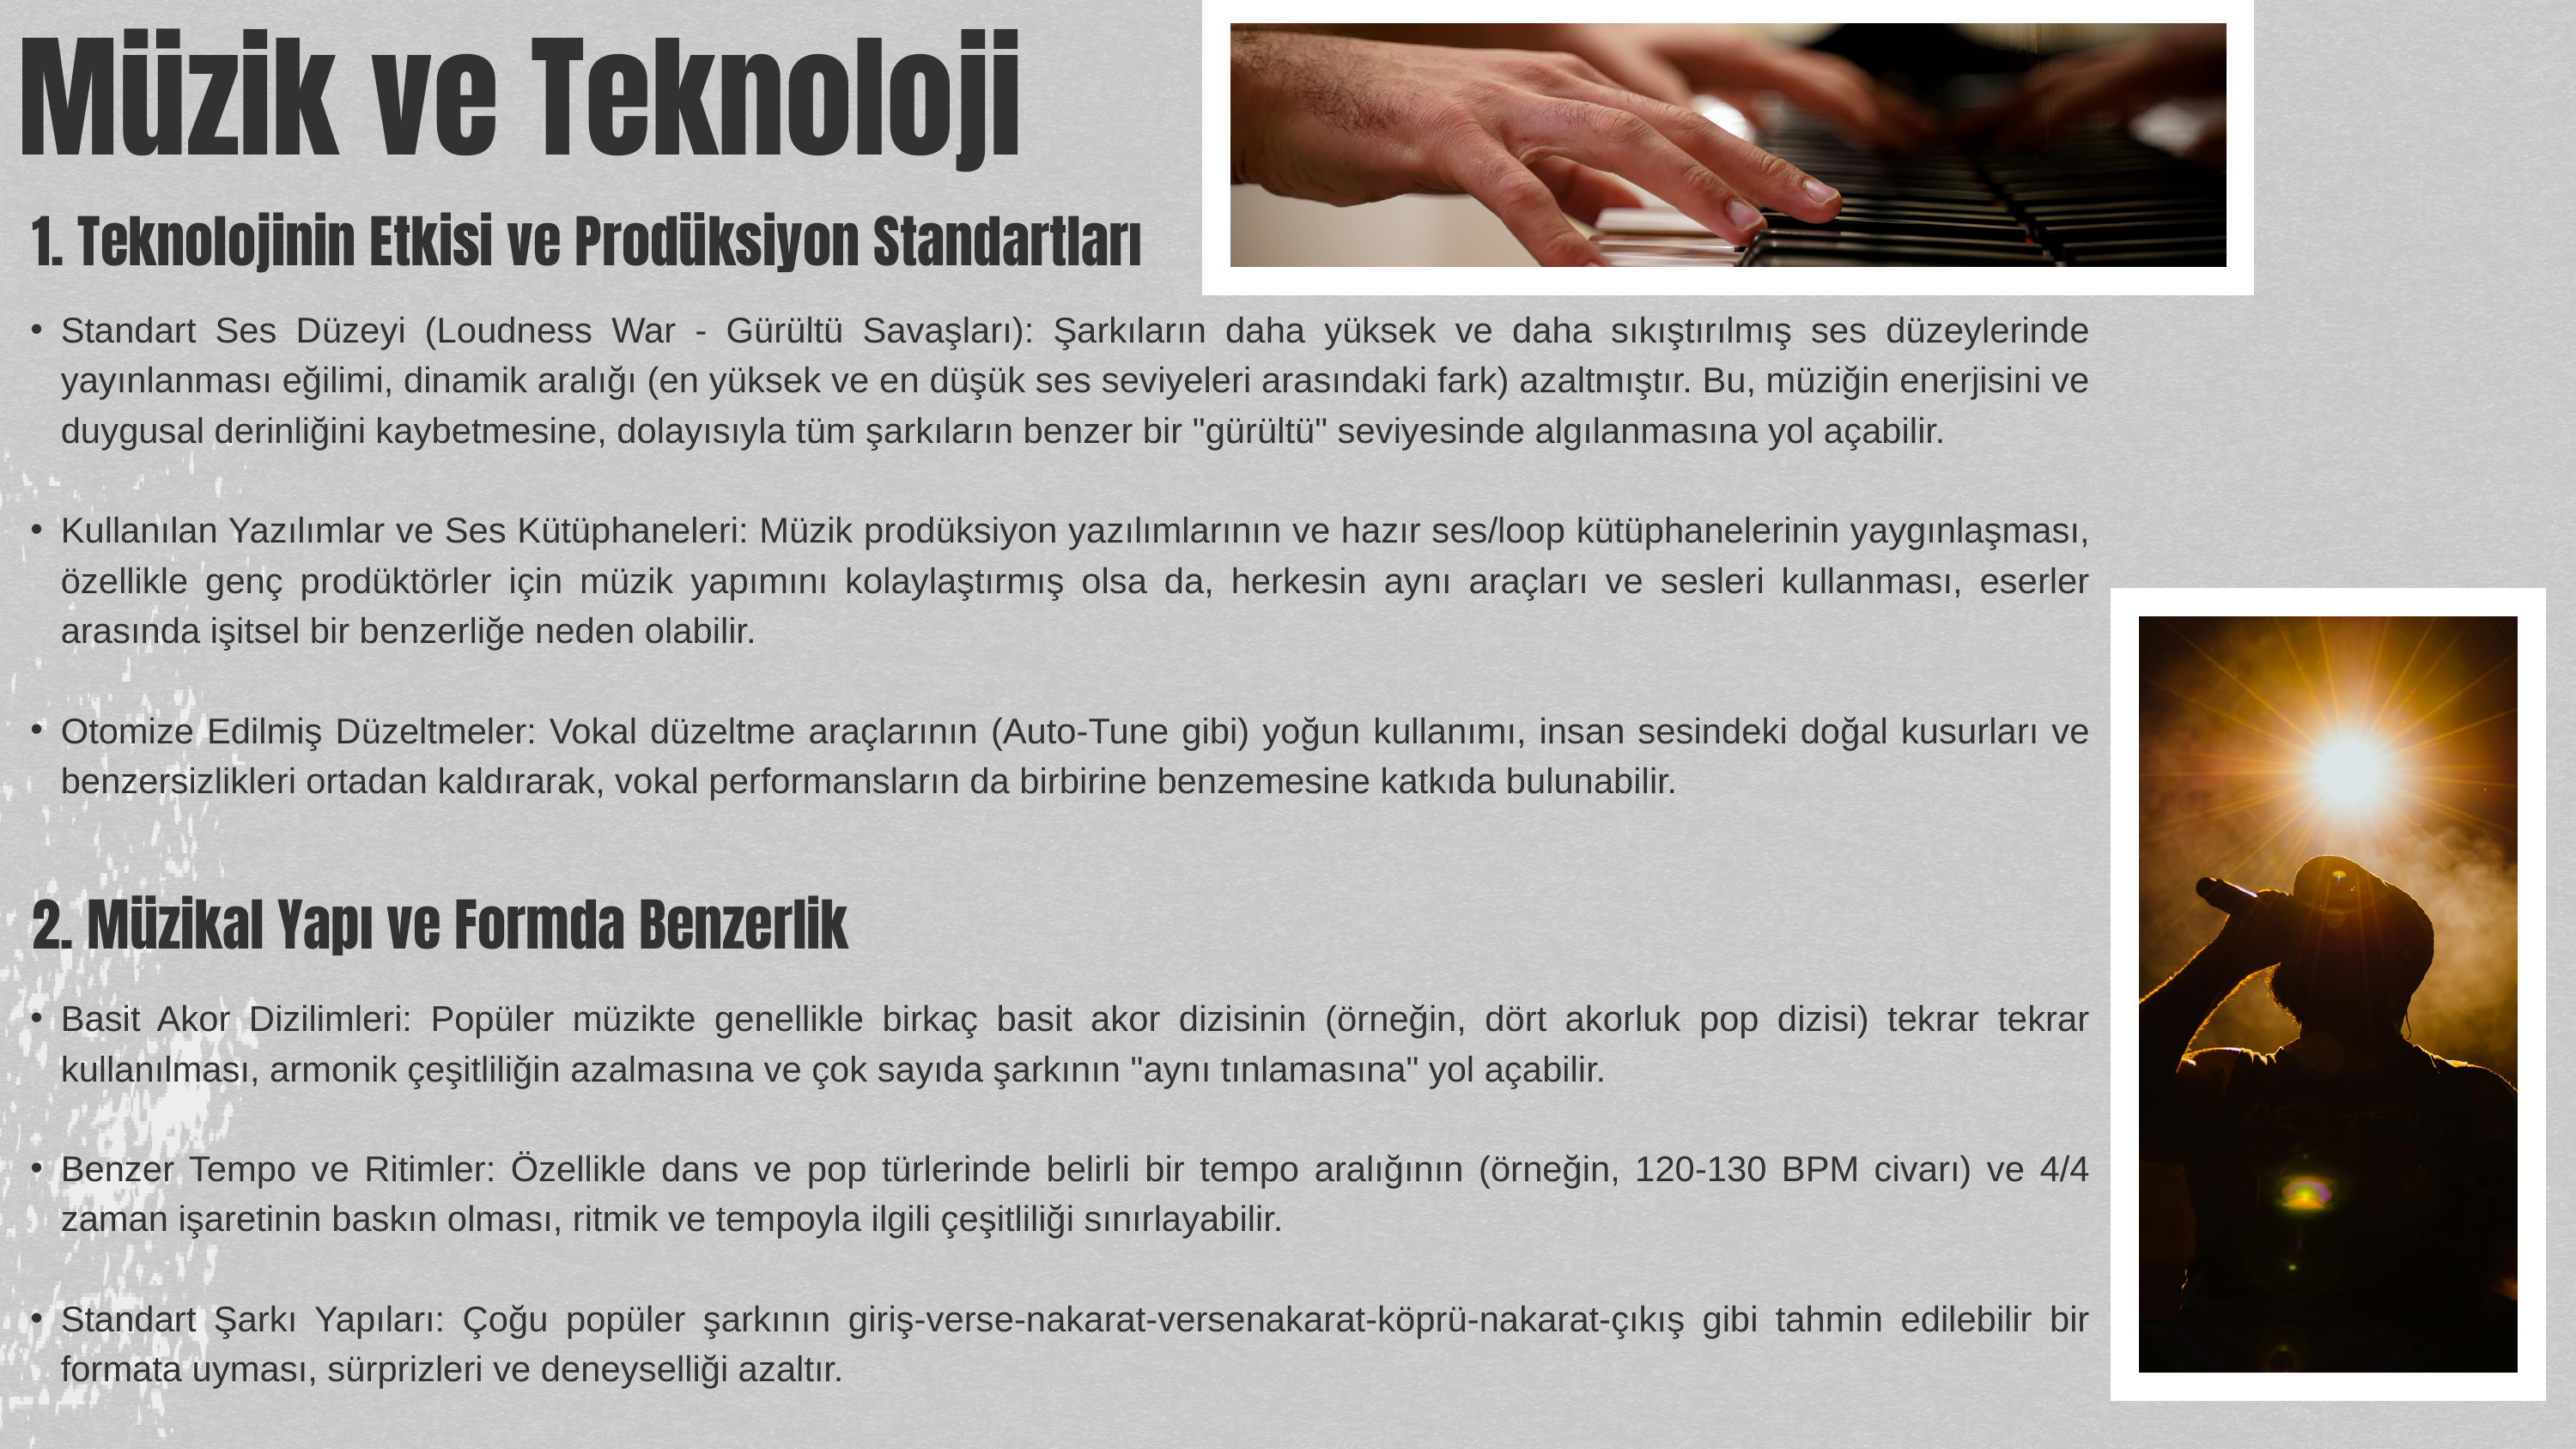

Müzik ve Teknoloji
1. Teknolojinin Etkisi ve Prodüksiyon Standartları
Standart Ses Düzeyi (Loudness War - Gürültü Savaşları): Şarkıların daha yüksek ve daha sıkıştırılmış ses düzeylerinde yayınlanması eğilimi, dinamik aralığı (en yüksek ve en düşük ses seviyeleri arasındaki fark) azaltmıştır. Bu, müziğin enerjisini ve duygusal derinliğini kaybetmesine, dolayısıyla tüm şarkıların benzer bir "gürültü" seviyesinde algılanmasına yol açabilir.

Kullanılan Yazılımlar ve Ses Kütüphaneleri: Müzik prodüksiyon yazılımlarının ve hazır ses/loop kütüphanelerinin yaygınlaşması, özellikle genç prodüktörler için müzik yapımını kolaylaştırmış olsa da, herkesin aynı araçları ve sesleri kullanması, eserler arasında işitsel bir benzerliğe neden olabilir.

Otomize Edilmiş Düzeltmeler: Vokal düzeltme araçlarının (Auto-Tune gibi) yoğun kullanımı, insan sesindeki doğal kusurları ve benzersizlikleri ortadan kaldırarak, vokal performansların da birbirine benzemesine katkıda bulunabilir.

2. Müzikal Yapı ve Formda Benzerlik
Basit Akor Dizilimleri: Popüler müzikte genellikle birkaç basit akor dizisinin (örneğin, dört akorluk pop dizisi) tekrar tekrar kullanılması, armonik çeşitliliğin azalmasına ve çok sayıda şarkının "aynı tınlamasına" yol açabilir.

Benzer Tempo ve Ritimler: Özellikle dans ve pop türlerinde belirli bir tempo aralığının (örneğin, 120-130 BPM civarı) ve 4/4 zaman işaretinin baskın olması, ritmik ve tempoyla ilgili çeşitliliği sınırlayabilir.

Standart Şarkı Yapıları: Çoğu popüler şarkının giriş-verse-nakarat-versenakarat-köprü-nakarat-çıkış gibi tahmin edilebilir bir formata uyması, sürprizleri ve deneyselliği azaltır.